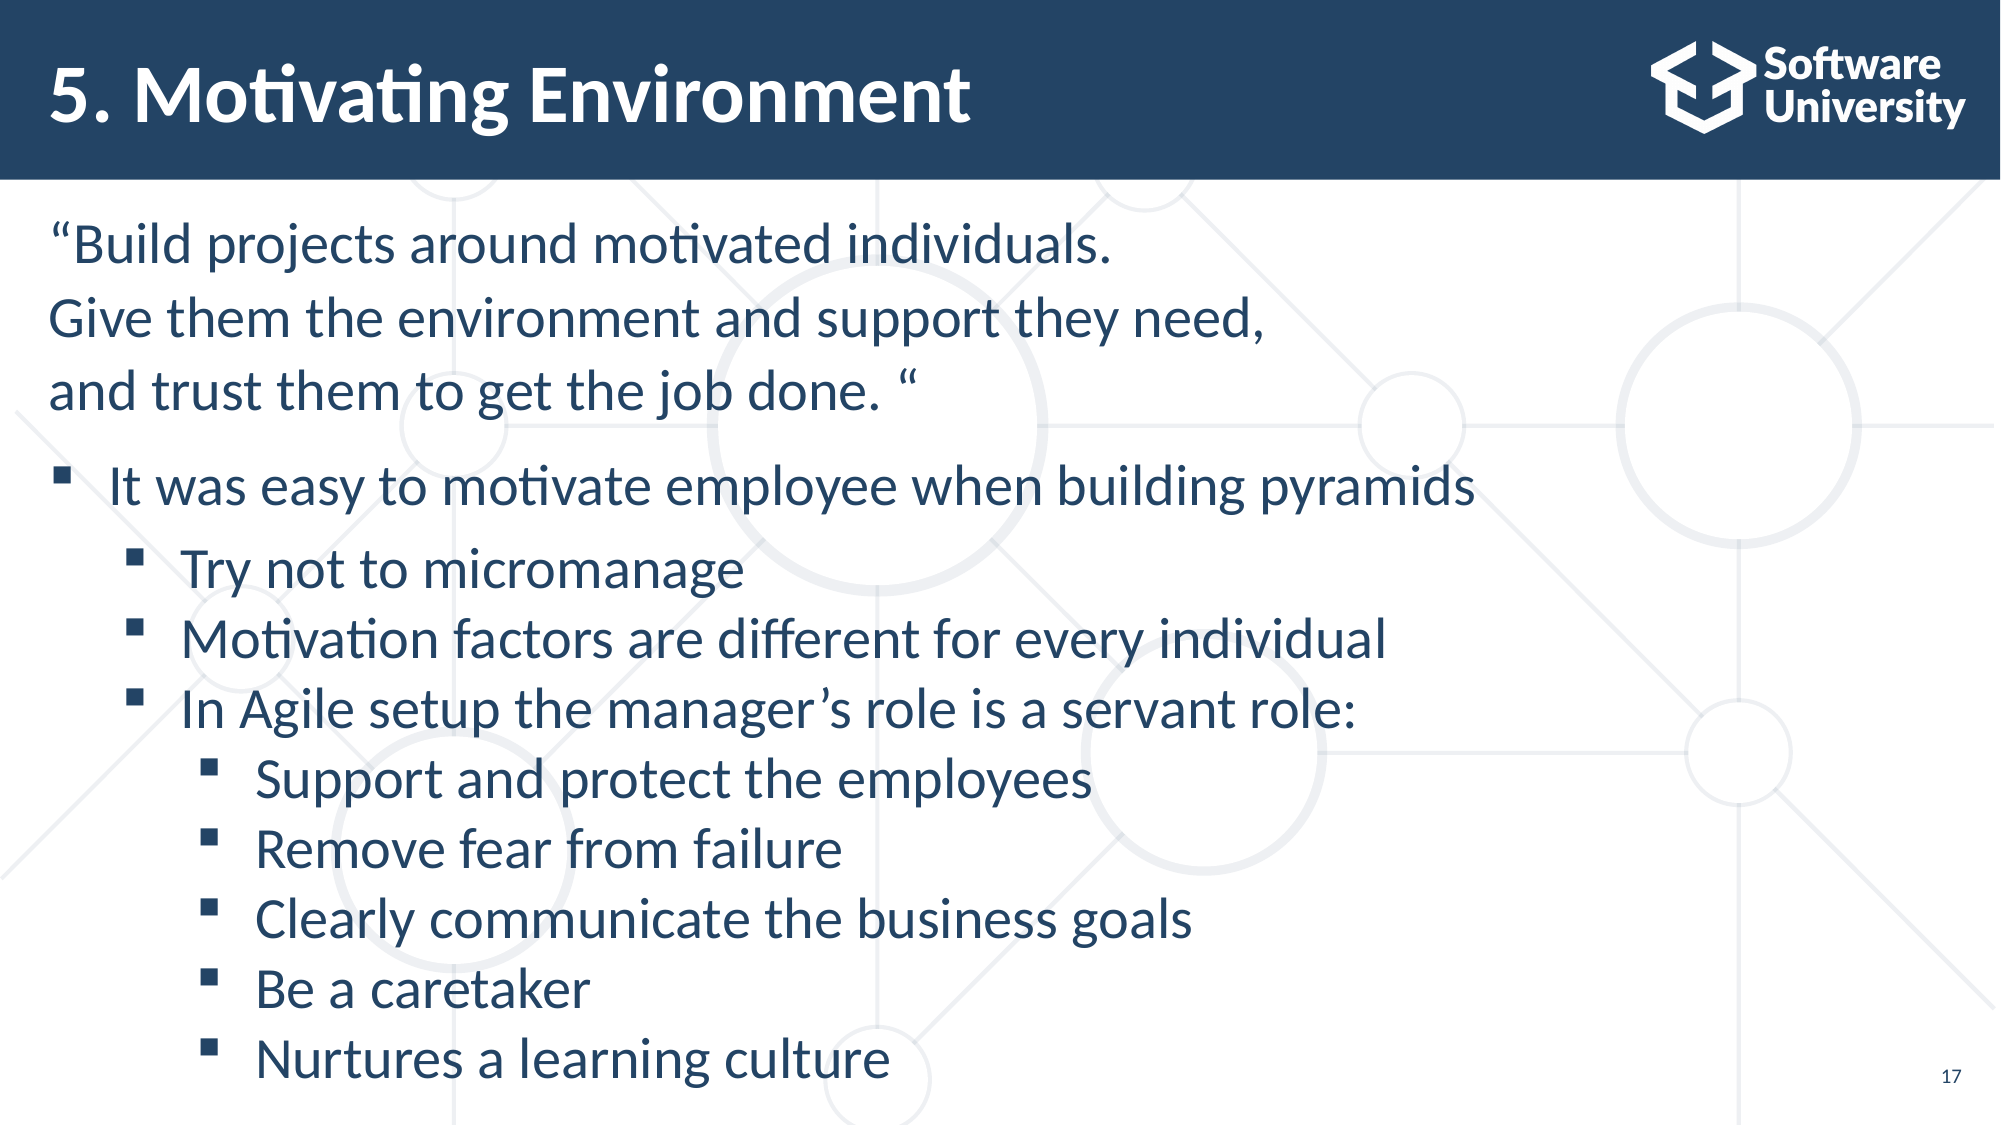

# 5. Motivating Environment
“Build projects around motivated individuals.
Give them the environment and support they need,
and trust them to get the job done. “
It was easy to motivate employee when building pyramids
Try not to micromanage
Motivation factors are different for every individual
In Agile setup the manager’s role is a servant role:
Support and protect the employees
Remove fear from failure
Clearly communicate the business goals
Be a caretaker
Nurtures a learning culture
17